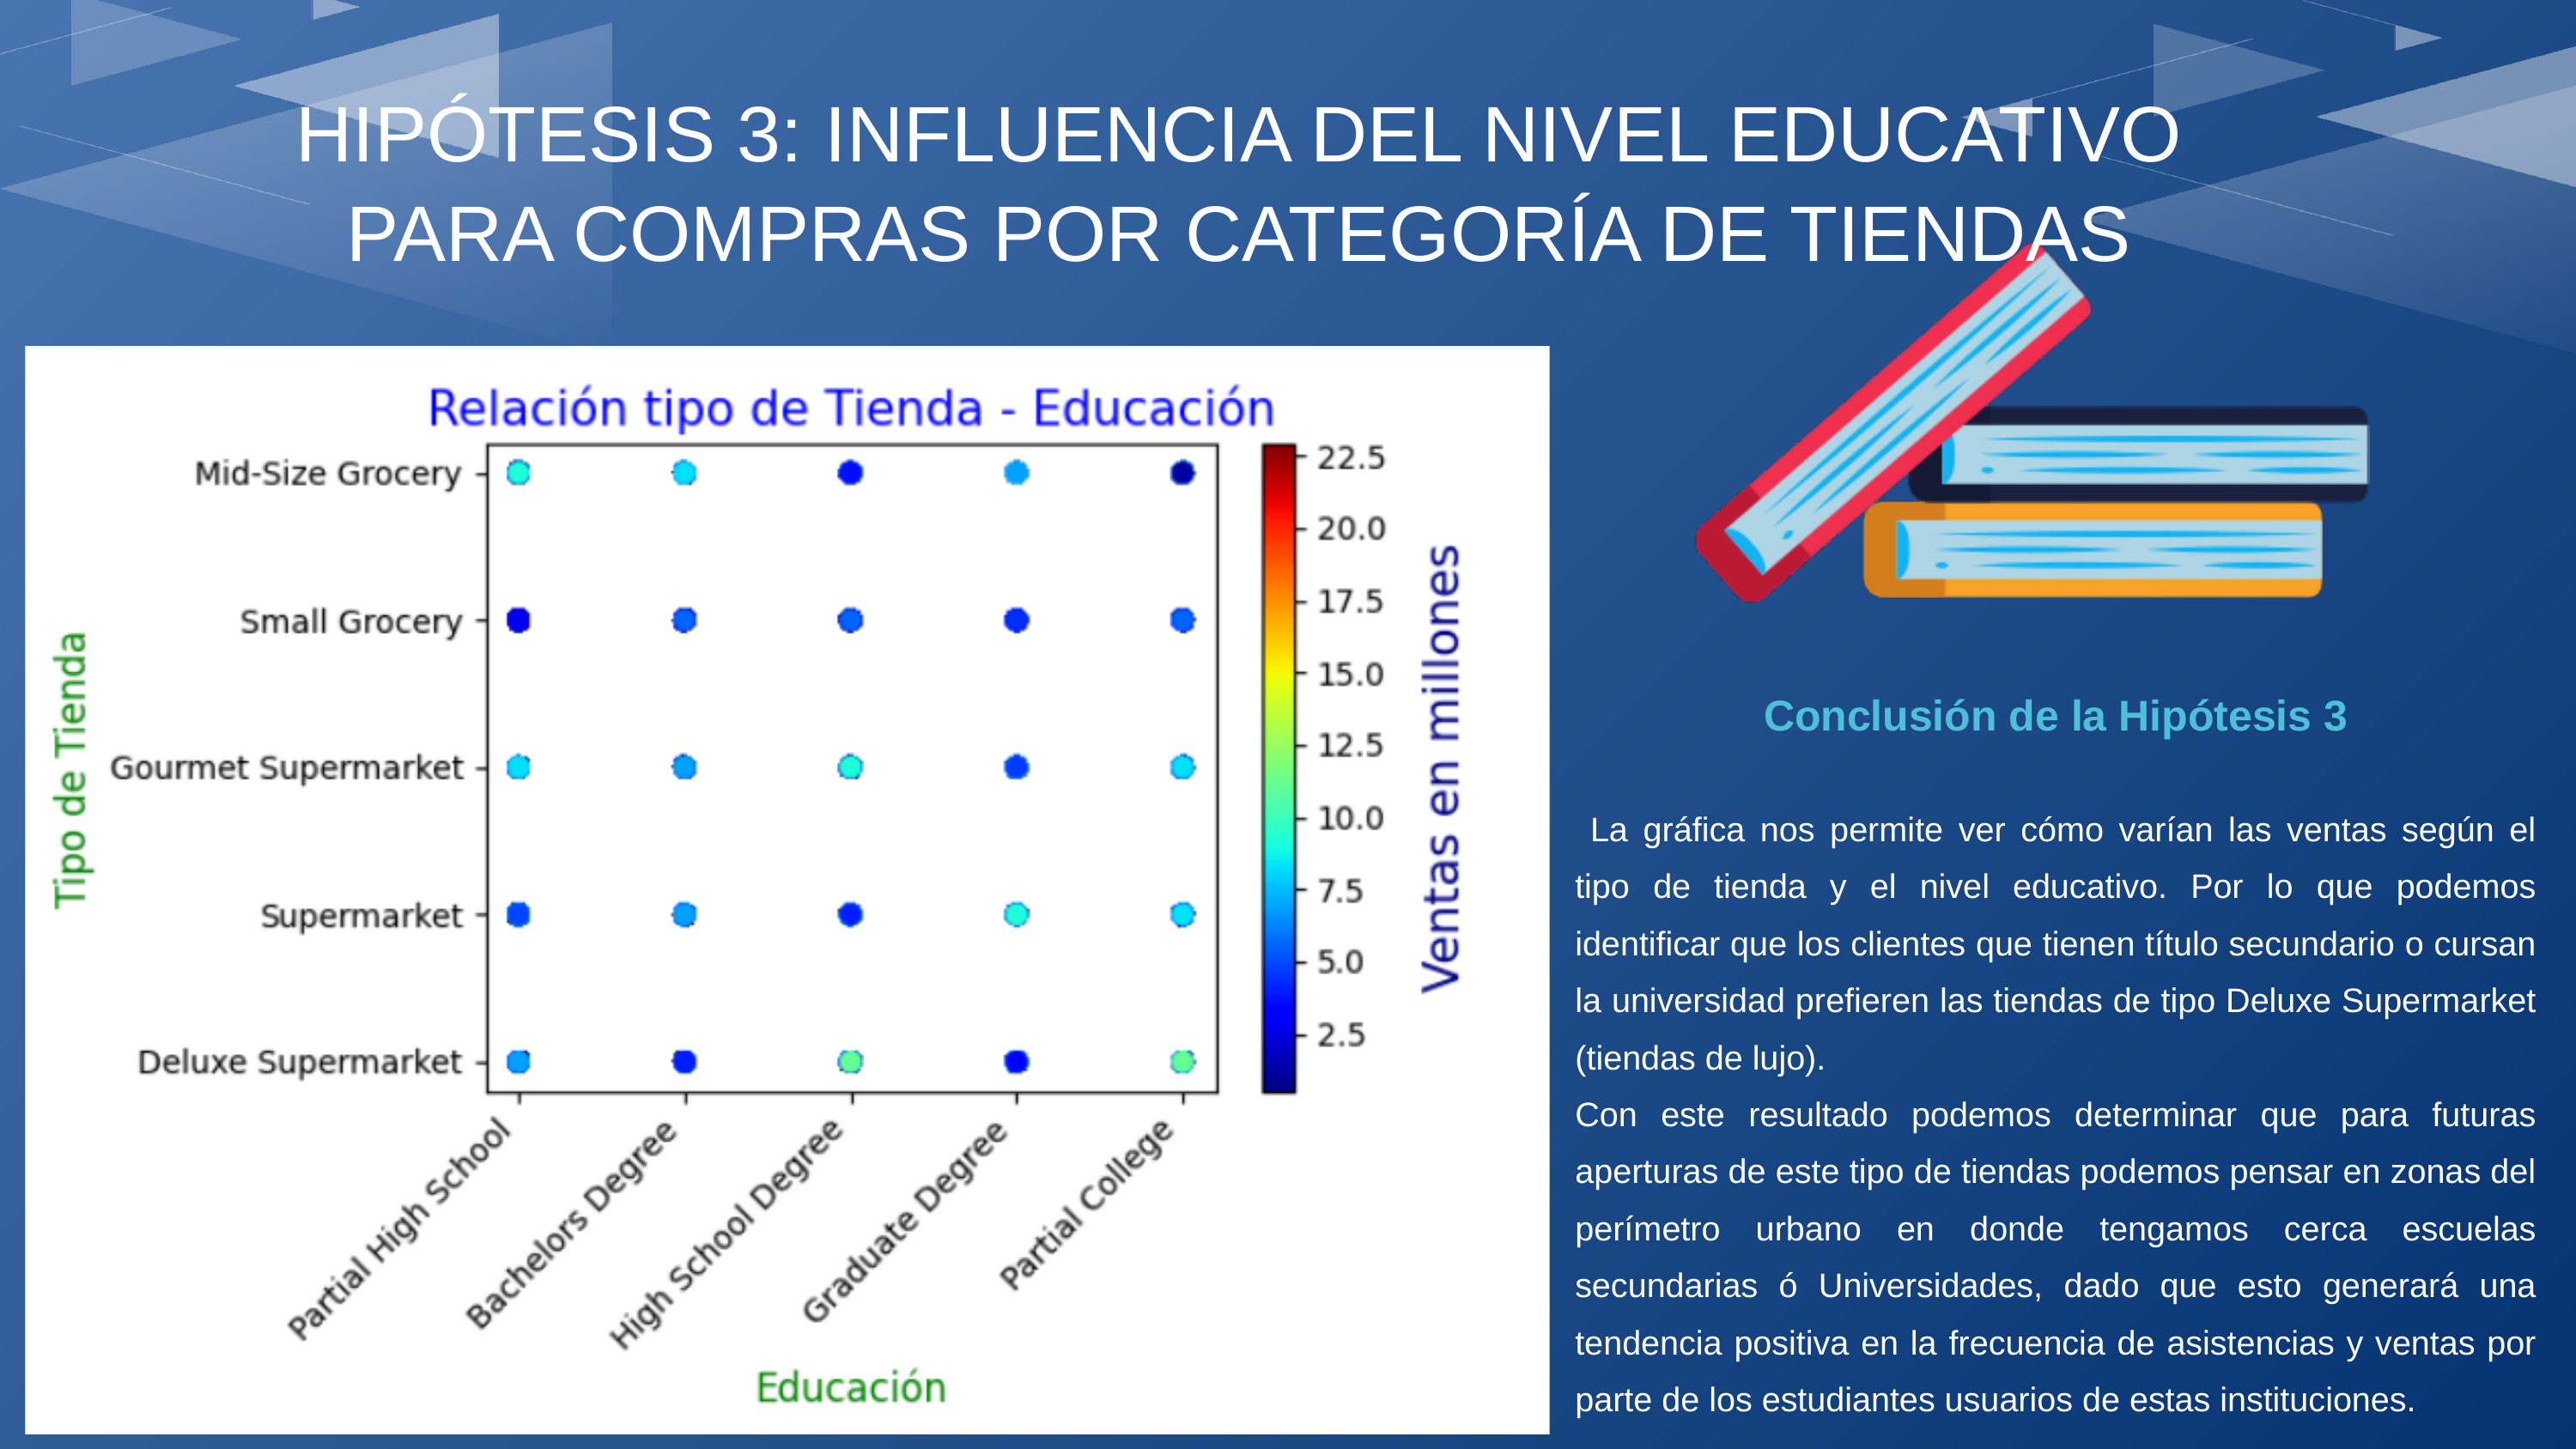

HIPÓTESIS 3: INFLUENCIA DEL NIVEL EDUCATIVO PARA COMPRAS POR CATEGORÍA DE TIENDAS

Conclusión de la Hipótesis 3

 La gráfica nos permite ver cómo varían las ventas según el tipo de tienda y el nivel educativo. Por lo que podemos identificar que los clientes que tienen título secundario o cursan la universidad prefieren las tiendas de tipo Deluxe Supermarket (tiendas de lujo).
Con este resultado podemos determinar que para futuras aperturas de este tipo de tiendas podemos pensar en zonas del perímetro urbano en donde tengamos cerca escuelas secundarias ó Universidades, dado que esto generará una tendencia positiva en la frecuencia de asistencias y ventas por parte de los estudiantes usuarios de estas instituciones.